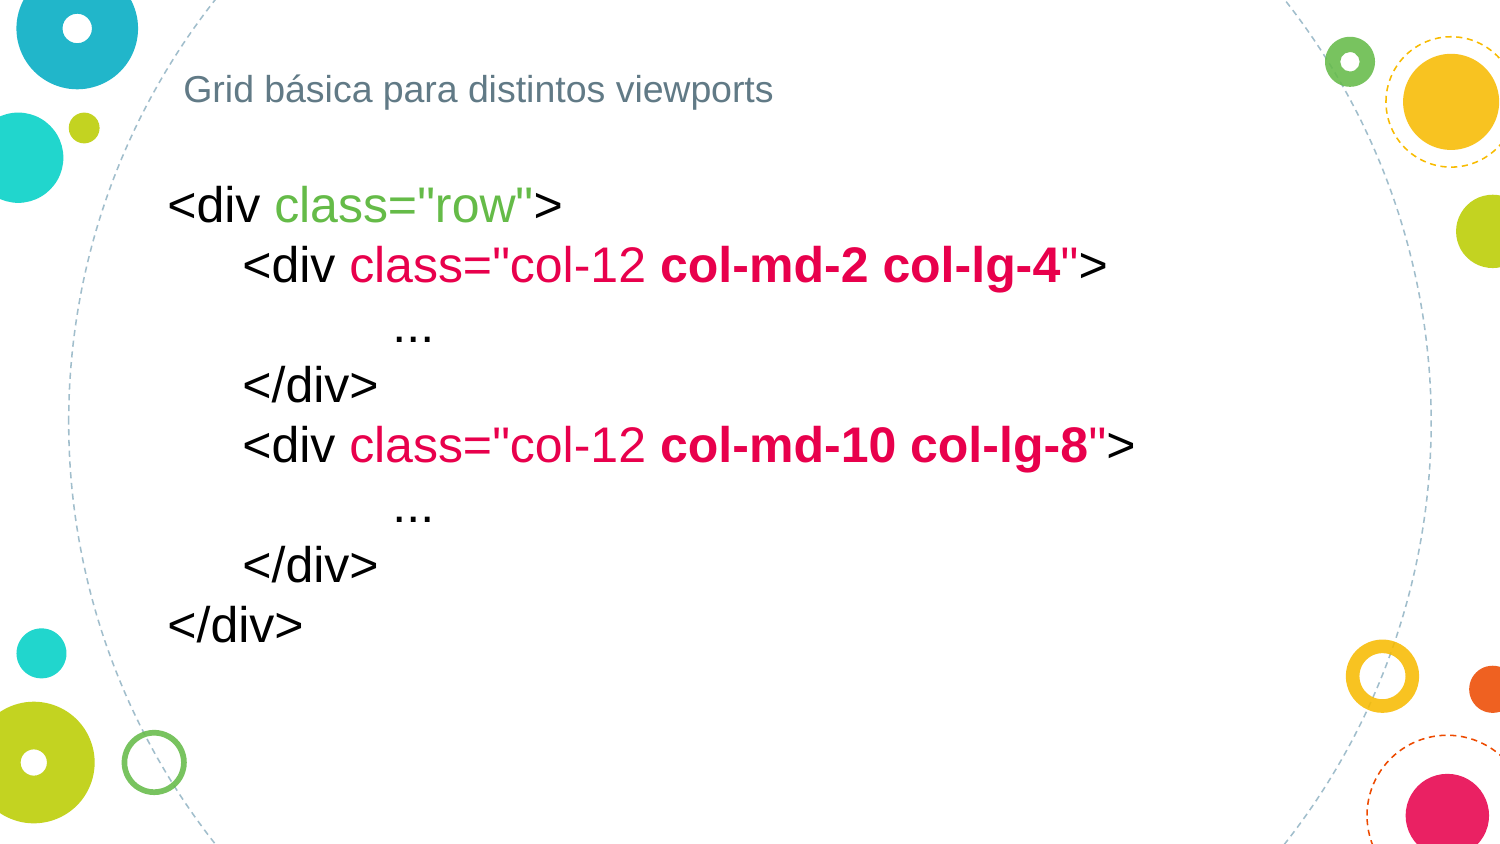

Grid básica para distintos viewports
<div class="row">
<div class="col-12 col-md-2 col-lg-4">
	...
</div>
<div class="col-12 col-md-10 col-lg-8">
	...
</div>
</div>